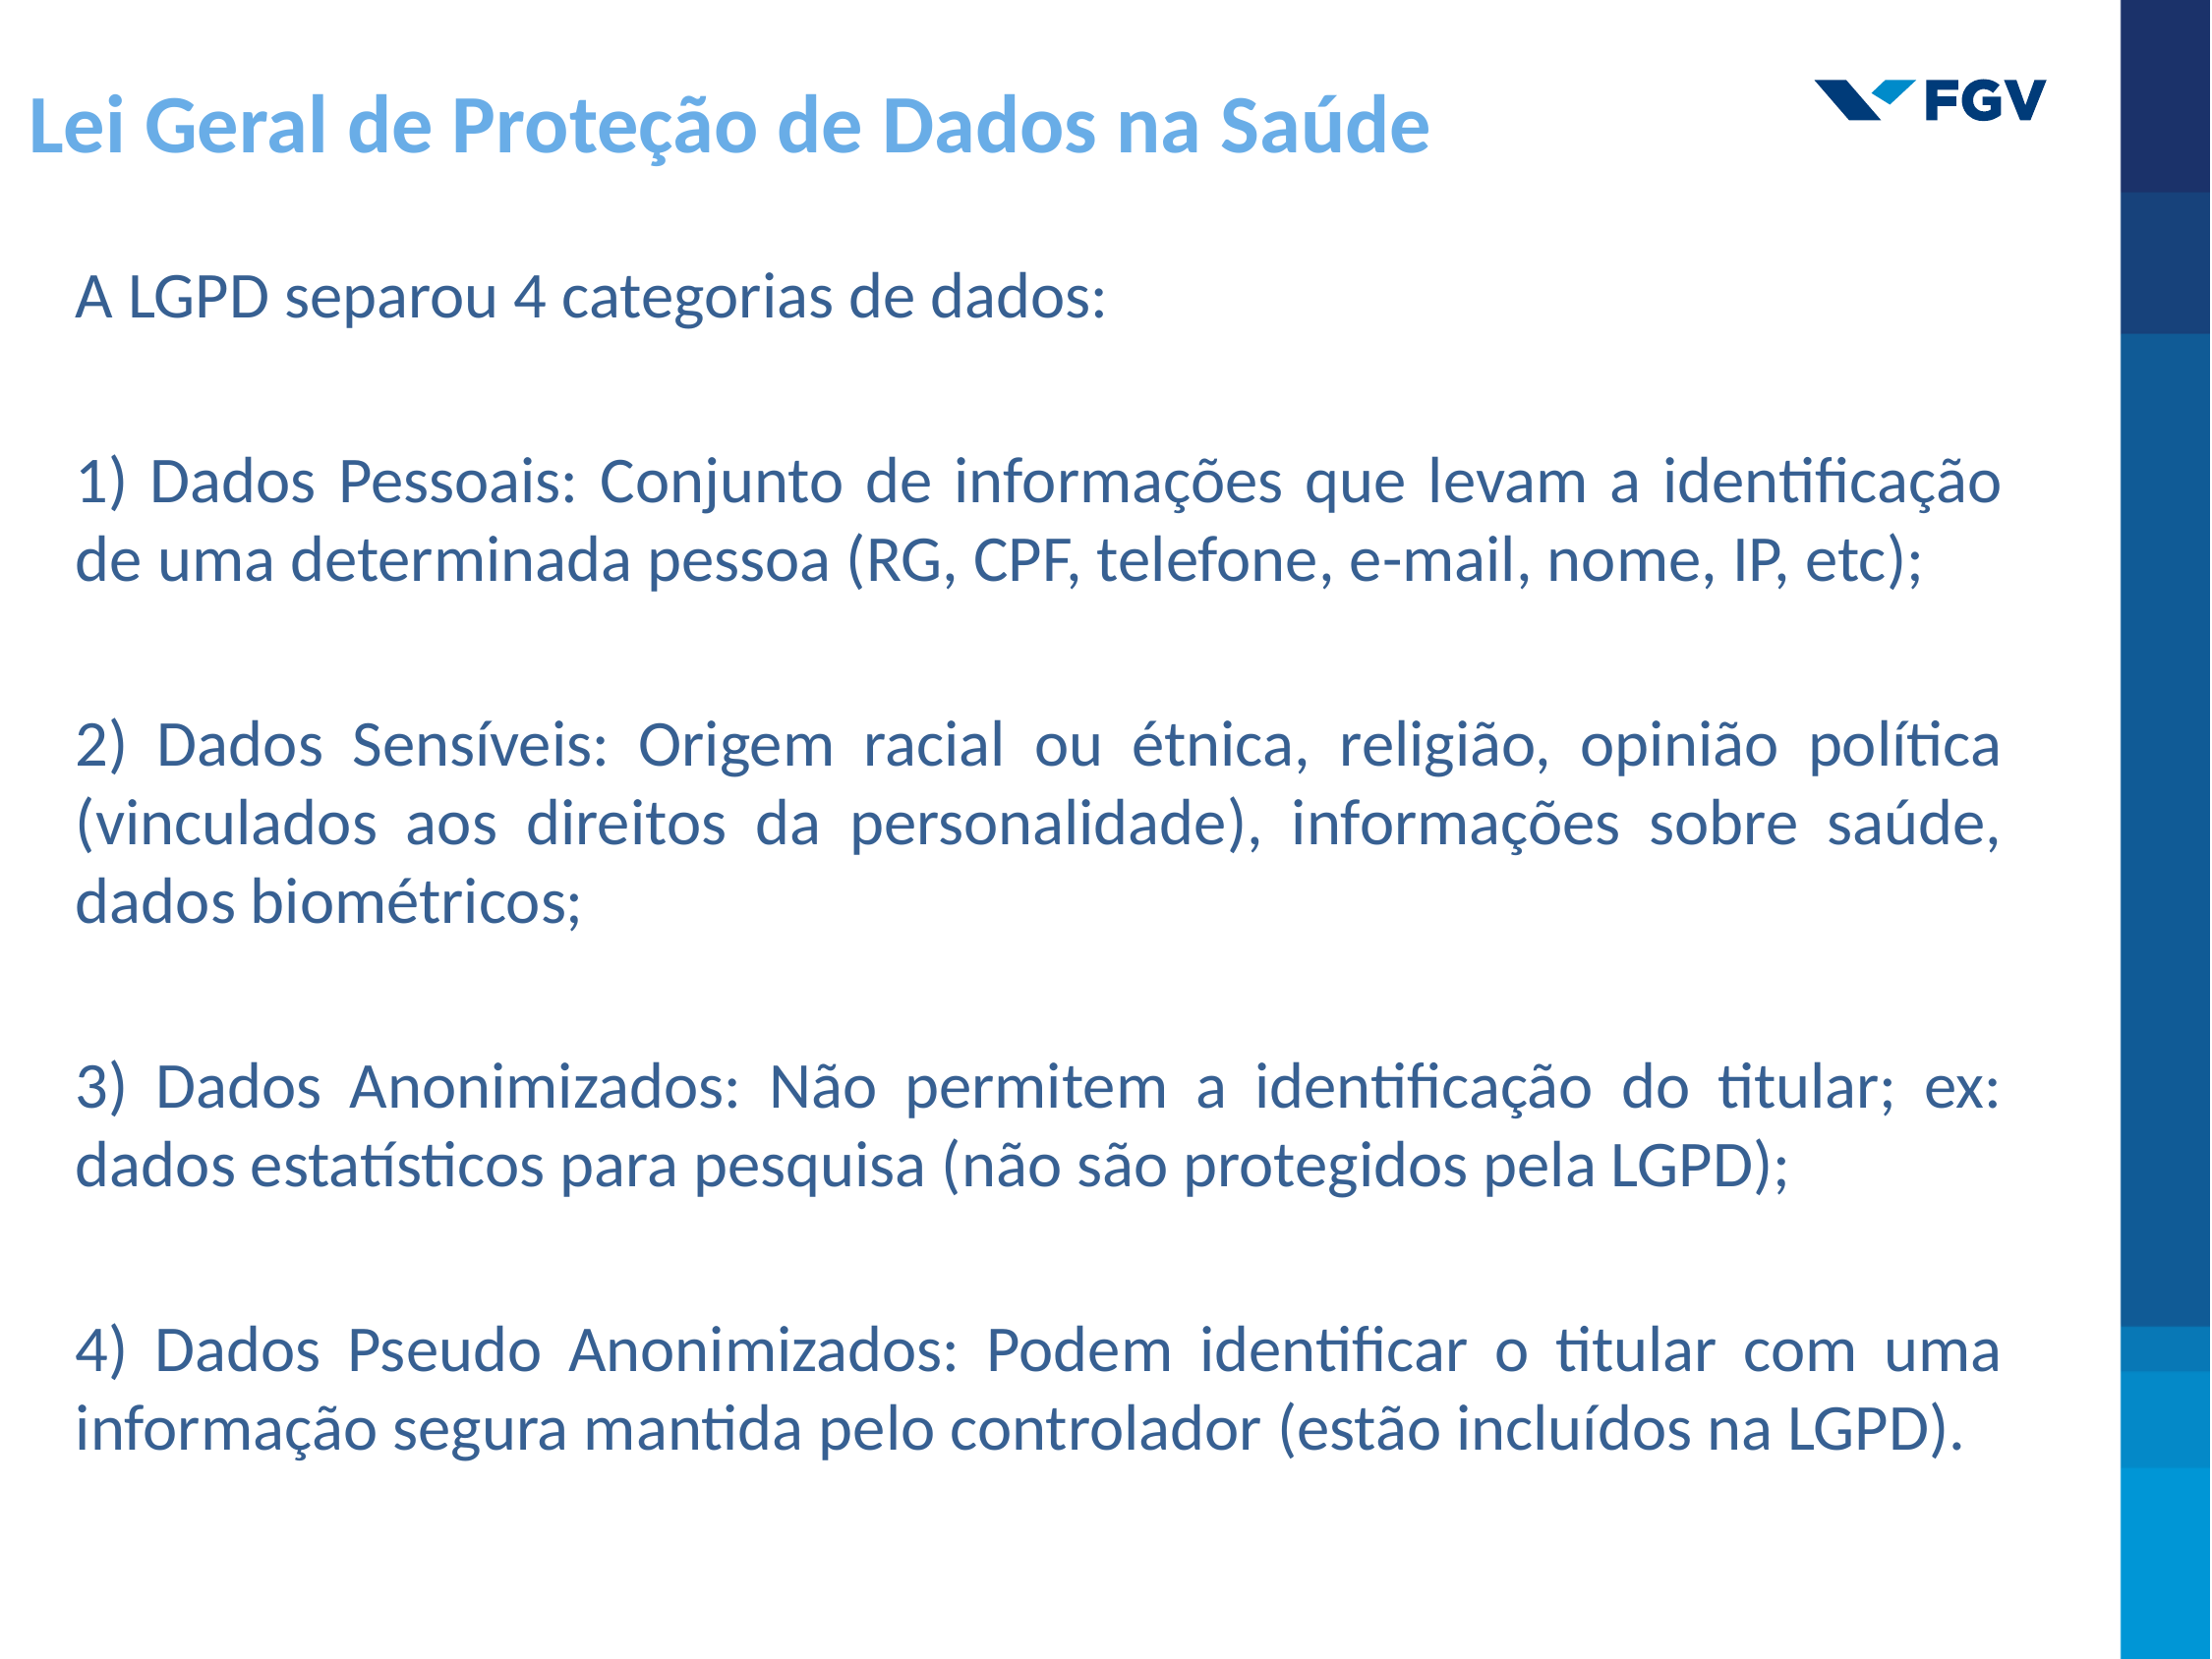

Lei Geral de Proteção de Dados na Saúde
A LGPD separou 4 categorias de dados:

1) Dados Pessoais: Conjunto de informações que levam a identificação de uma determinada pessoa (RG, CPF, telefone, e-mail, nome, IP, etc);

2) Dados Sensíveis: Origem racial ou étnica, religião, opinião política (vinculados aos direitos da personalidade), informações sobre saúde, dados biométricos;

3) Dados Anonimizados: Não permitem a identificação do titular; ex: dados estatísticos para pesquisa (não são protegidos pela LGPD);

4) Dados Pseudo Anonimizados: Podem identificar o titular com uma informação segura mantida pelo controlador (estão incluídos na LGPD).